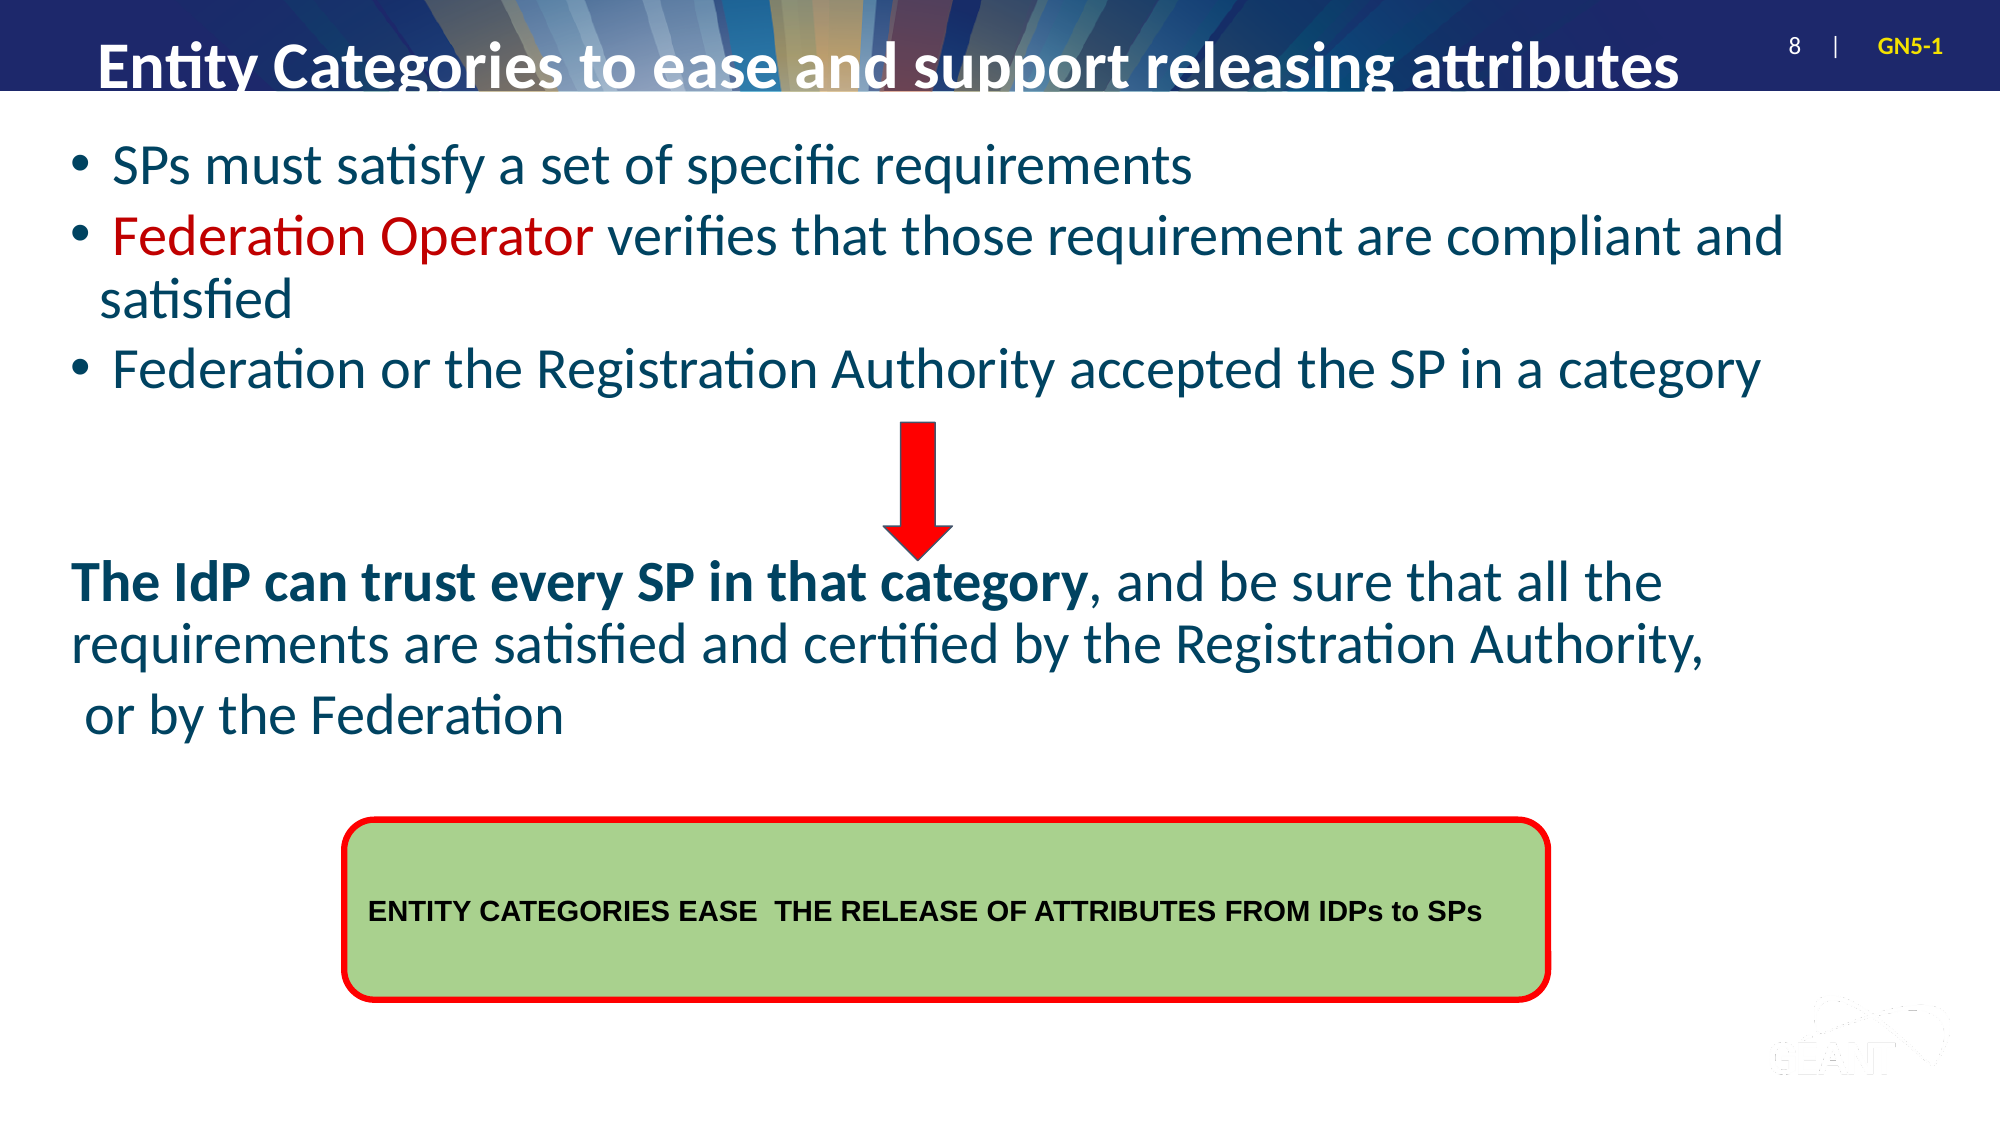

Entity Categories to ease and support releasing attributes
 SPs must satisfy a set of specific requirements
 Federation Operator verifies that those requirement are compliant and satisfied
 Federation or the Registration Authority accepted the SP in a category

The IdP can trust every SP in that category, and be sure that all the requirements are satisfied and certified by the Registration Authority,
 or by the Federation

ENTITY CATEGORIES EASE  THE RELEASE OF ATTRIBUTES FROM IDPs to SPs